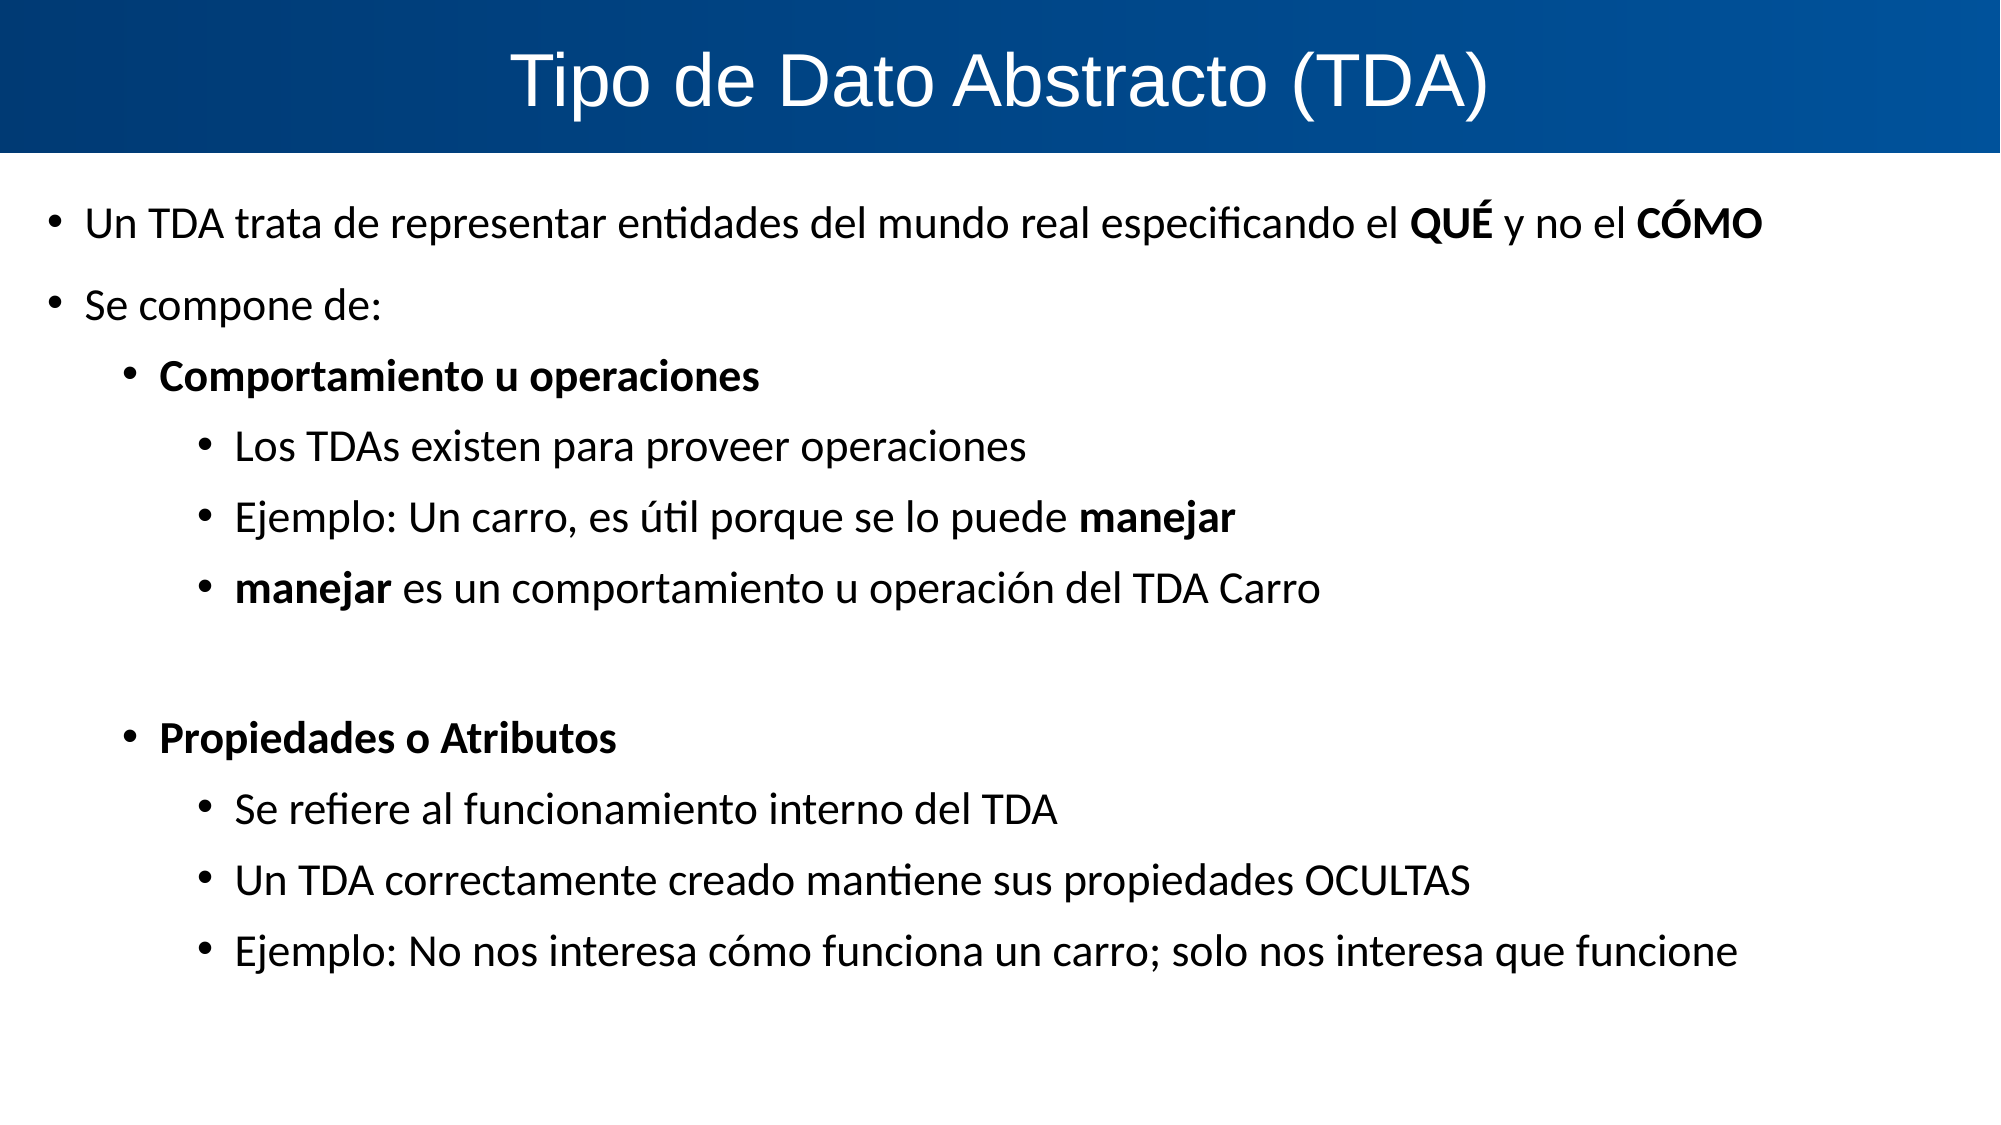

Tipo de Dato Abstracto (TDA)
Un TDA trata de representar entidades del mundo real especificando el QUÉ y no el CÓMO
Se compone de:
Comportamiento u operaciones
Los TDAs existen para proveer operaciones
Ejemplo: Un carro, es útil porque se lo puede manejar
manejar es un comportamiento u operación del TDA Carro

Propiedades o Atributos
Se refiere al funcionamiento interno del TDA
Un TDA correctamente creado mantiene sus propiedades OCULTAS
Ejemplo: No nos interesa cómo funciona un carro; solo nos interesa que funcione